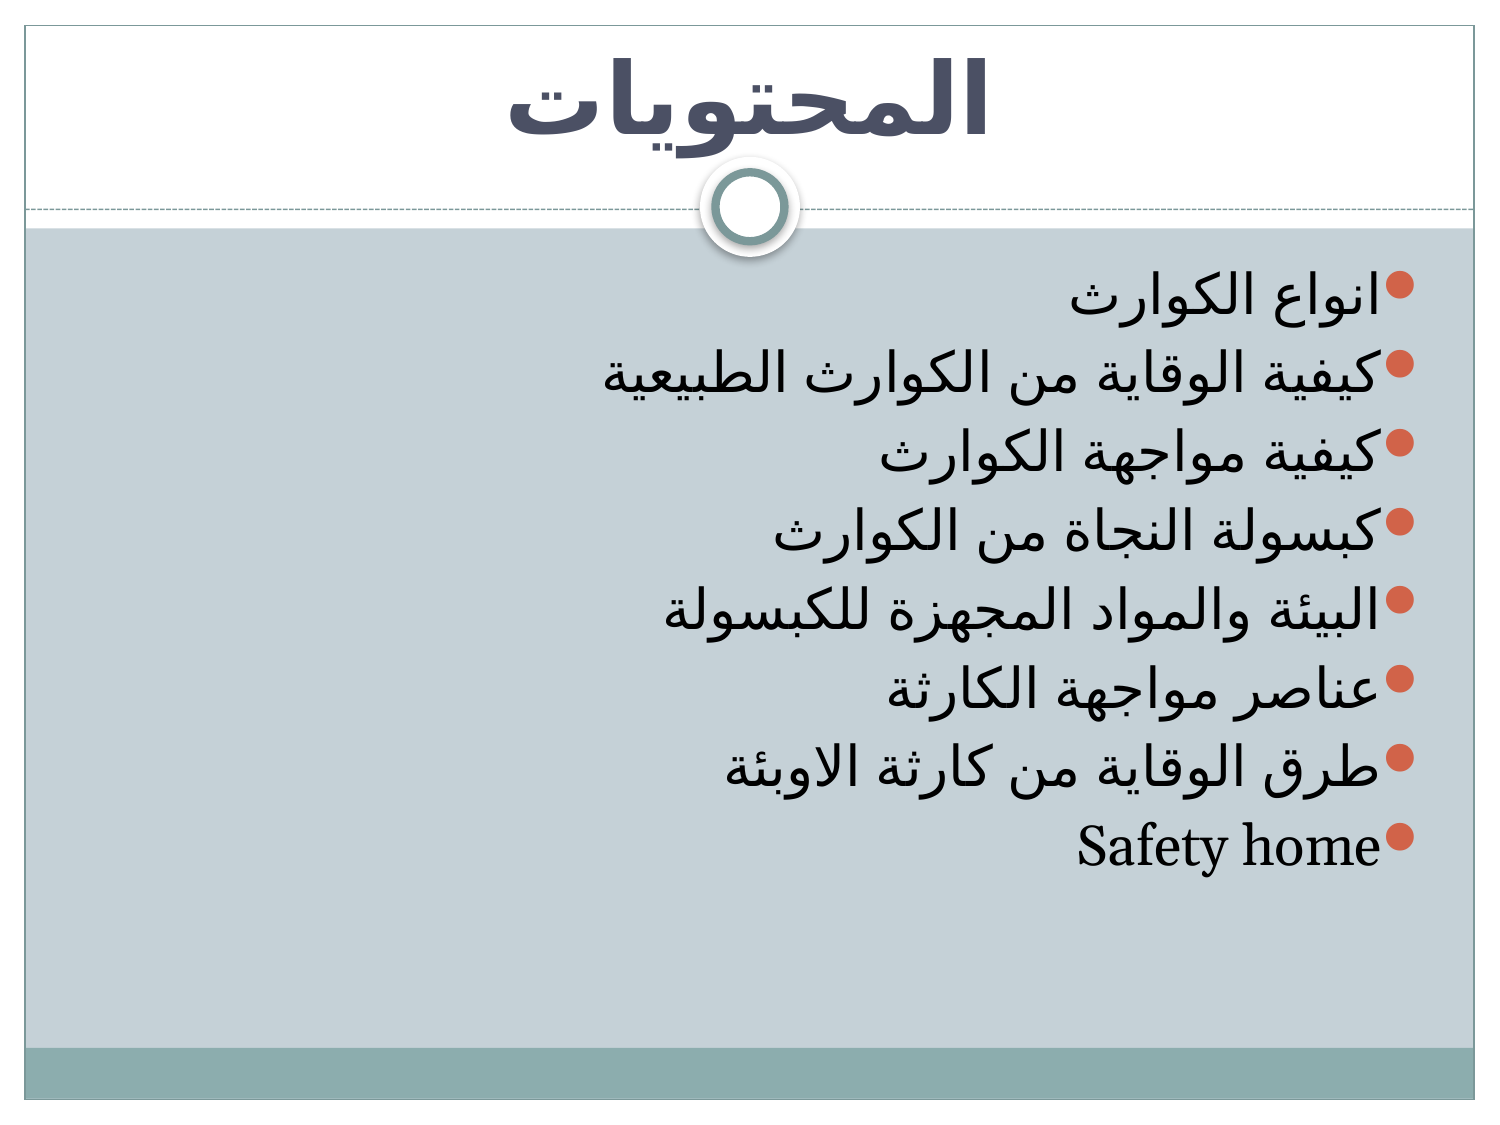

# المحتويات
انواع الكوارث
كيفية الوقاية من الكوارث الطبيعية
كيفية مواجهة الكوارث
كبسولة النجاة من الكوارث
البيئة والمواد المجهزة للكبسولة
عناصر مواجهة الكارثة
طرق الوقاية من كارثة الاوبئة
Safety home